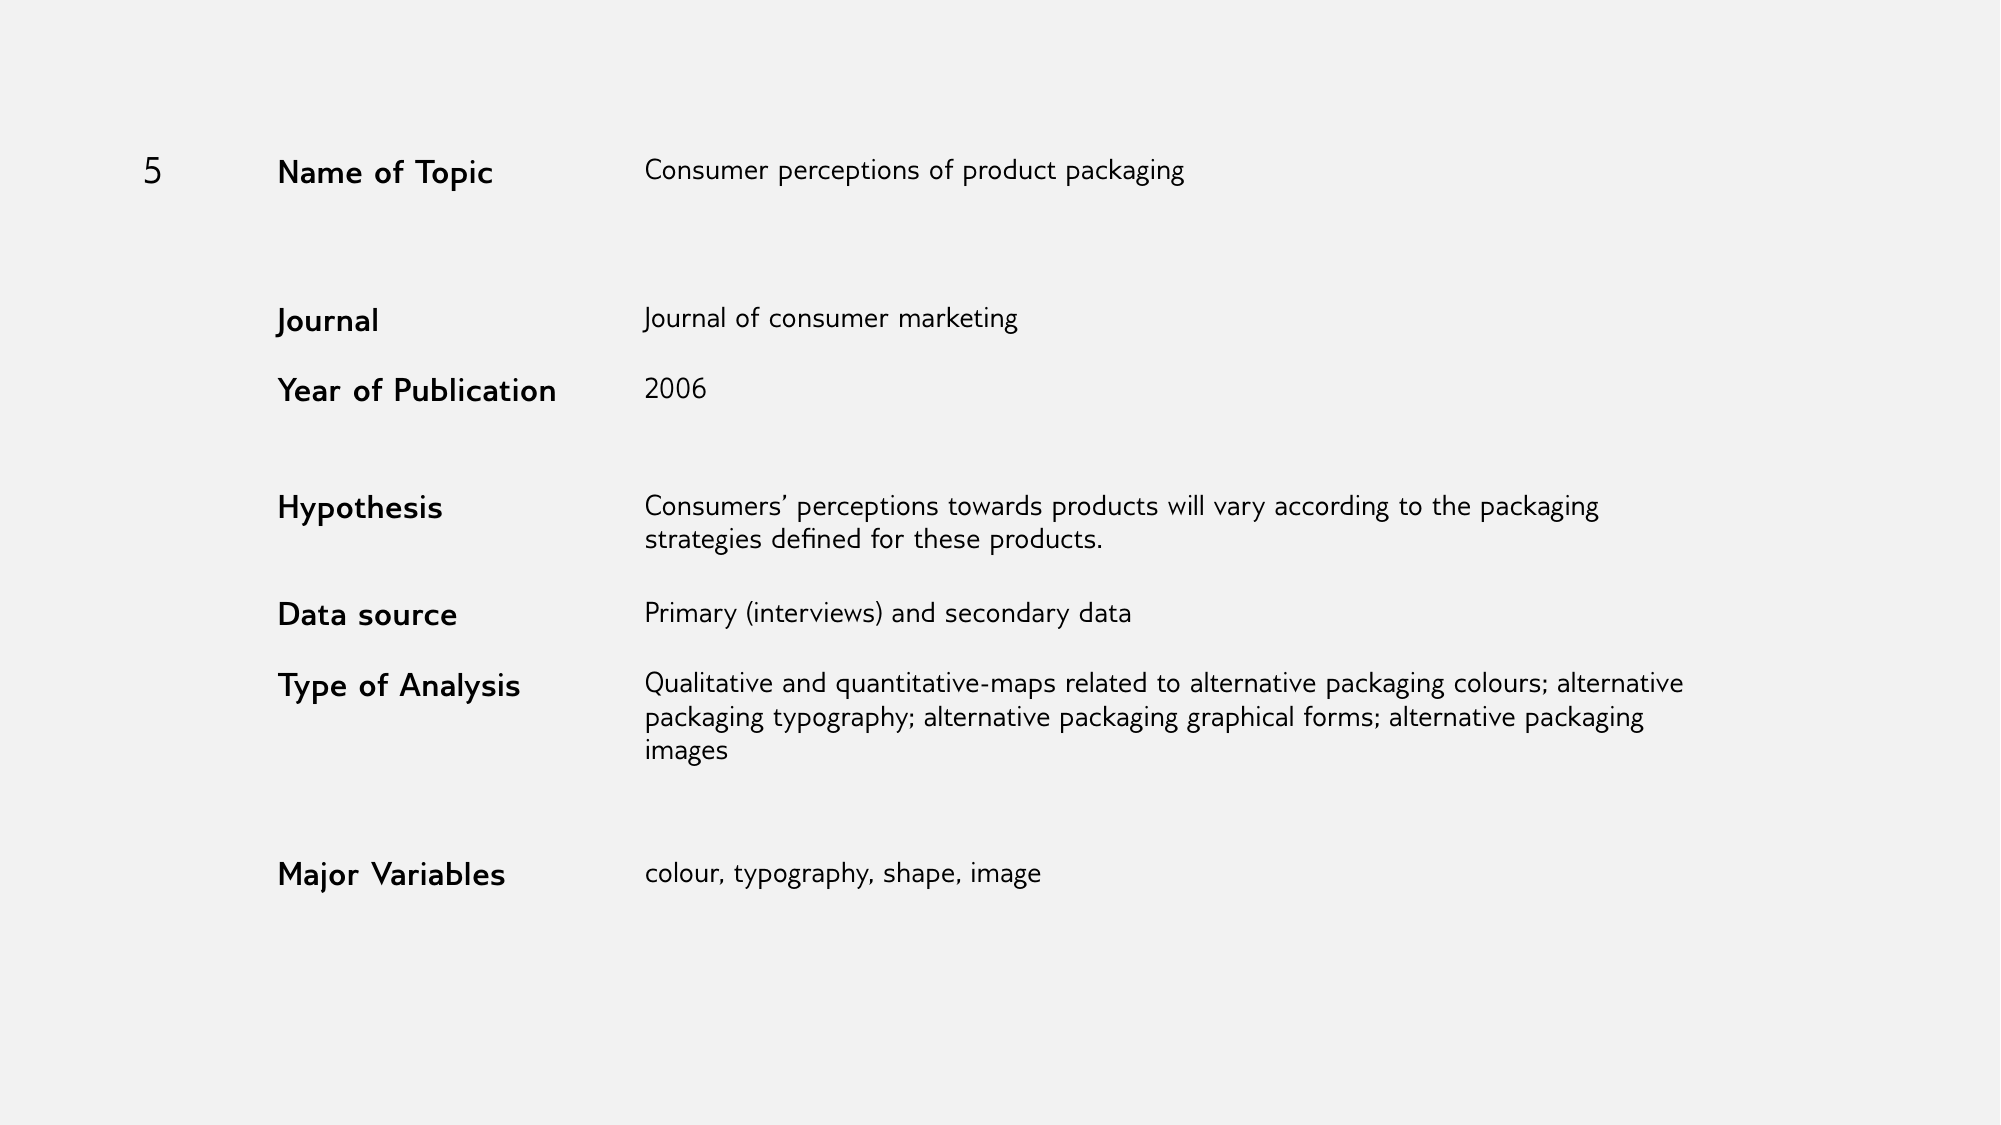

| Name of Topic | Consumer perceptions of product packaging |
| --- | --- |
| Journal | Journal of consumer marketing |
| Year of Publication | 2006 |
| Hypothesis | Consumers’ perceptions towards products will vary according to the packaging strategies defined for these products. |
| Data source | Primary (interviews) and secondary data |
| Type of Analysis | Qualitative and quantitative-maps related to alternative packaging colours; alternative packaging typography; alternative packaging graphical forms; alternative packaging images |
| Major Variables | colour, typography, shape, image |
5